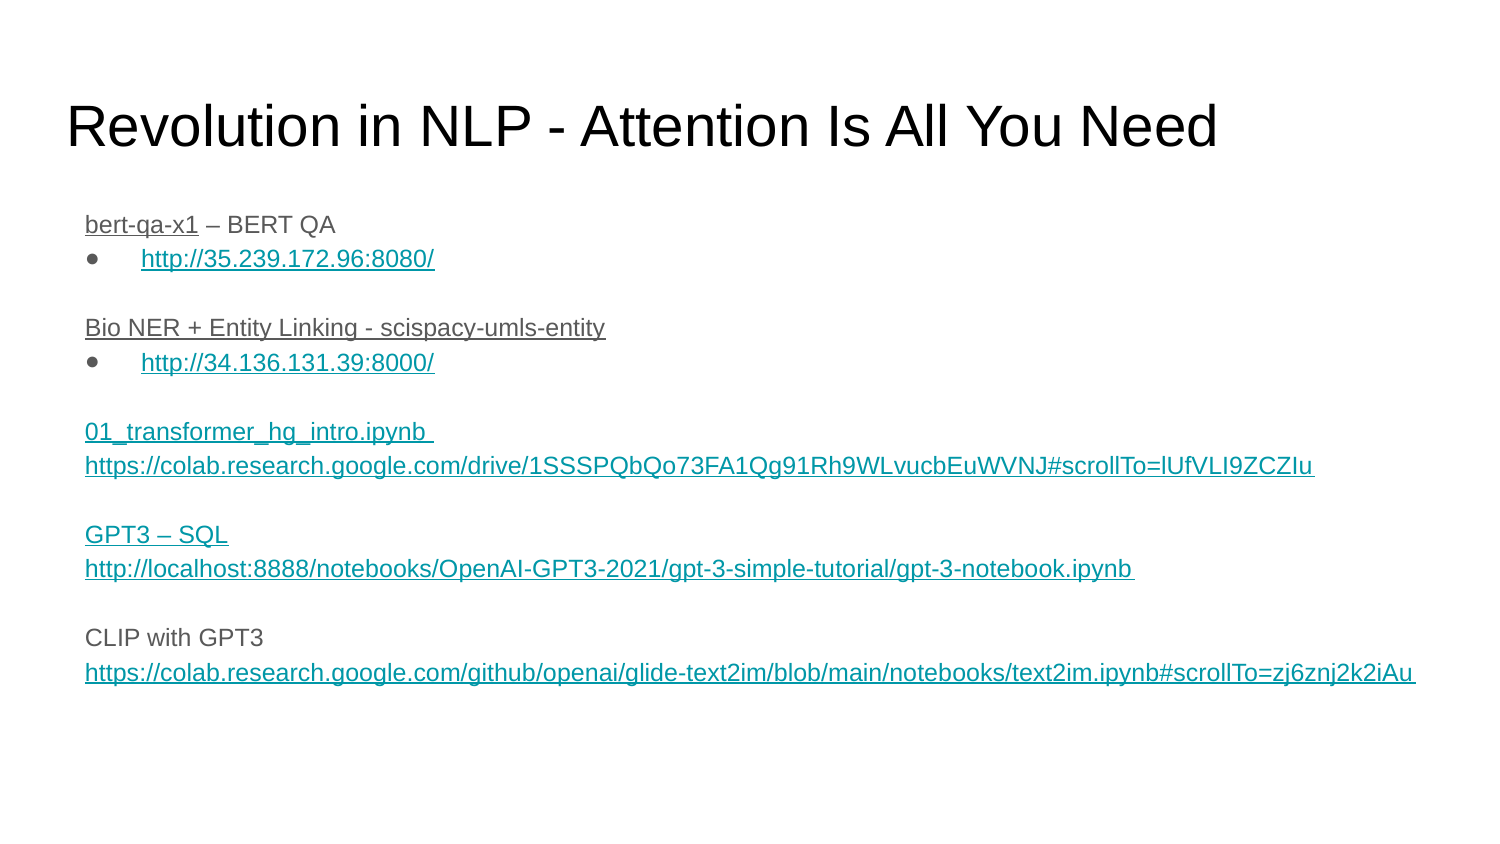

# Revolution in NLP - Attention Is All You Need
bert-qa-x1 – BERT QA
http://35.239.172.96:8080/

Bio NER + Entity Linking - scispacy-umls-entity
http://34.136.131.39:8000/

01_transformer_hg_intro.ipynb
https://colab.research.google.com/drive/1SSSPQbQo73FA1Qg91Rh9WLvucbEuWVNJ#scrollTo=lUfVLI9ZCZIu

GPT3 – SQL
http://localhost:8888/notebooks/OpenAI-GPT3-2021/gpt-3-simple-tutorial/gpt-3-notebook.ipynb

CLIP with GPT3
https://colab.research.google.com/github/openai/glide-text2im/blob/main/notebooks/text2im.ipynb#scrollTo=zj6znj2k2iAu